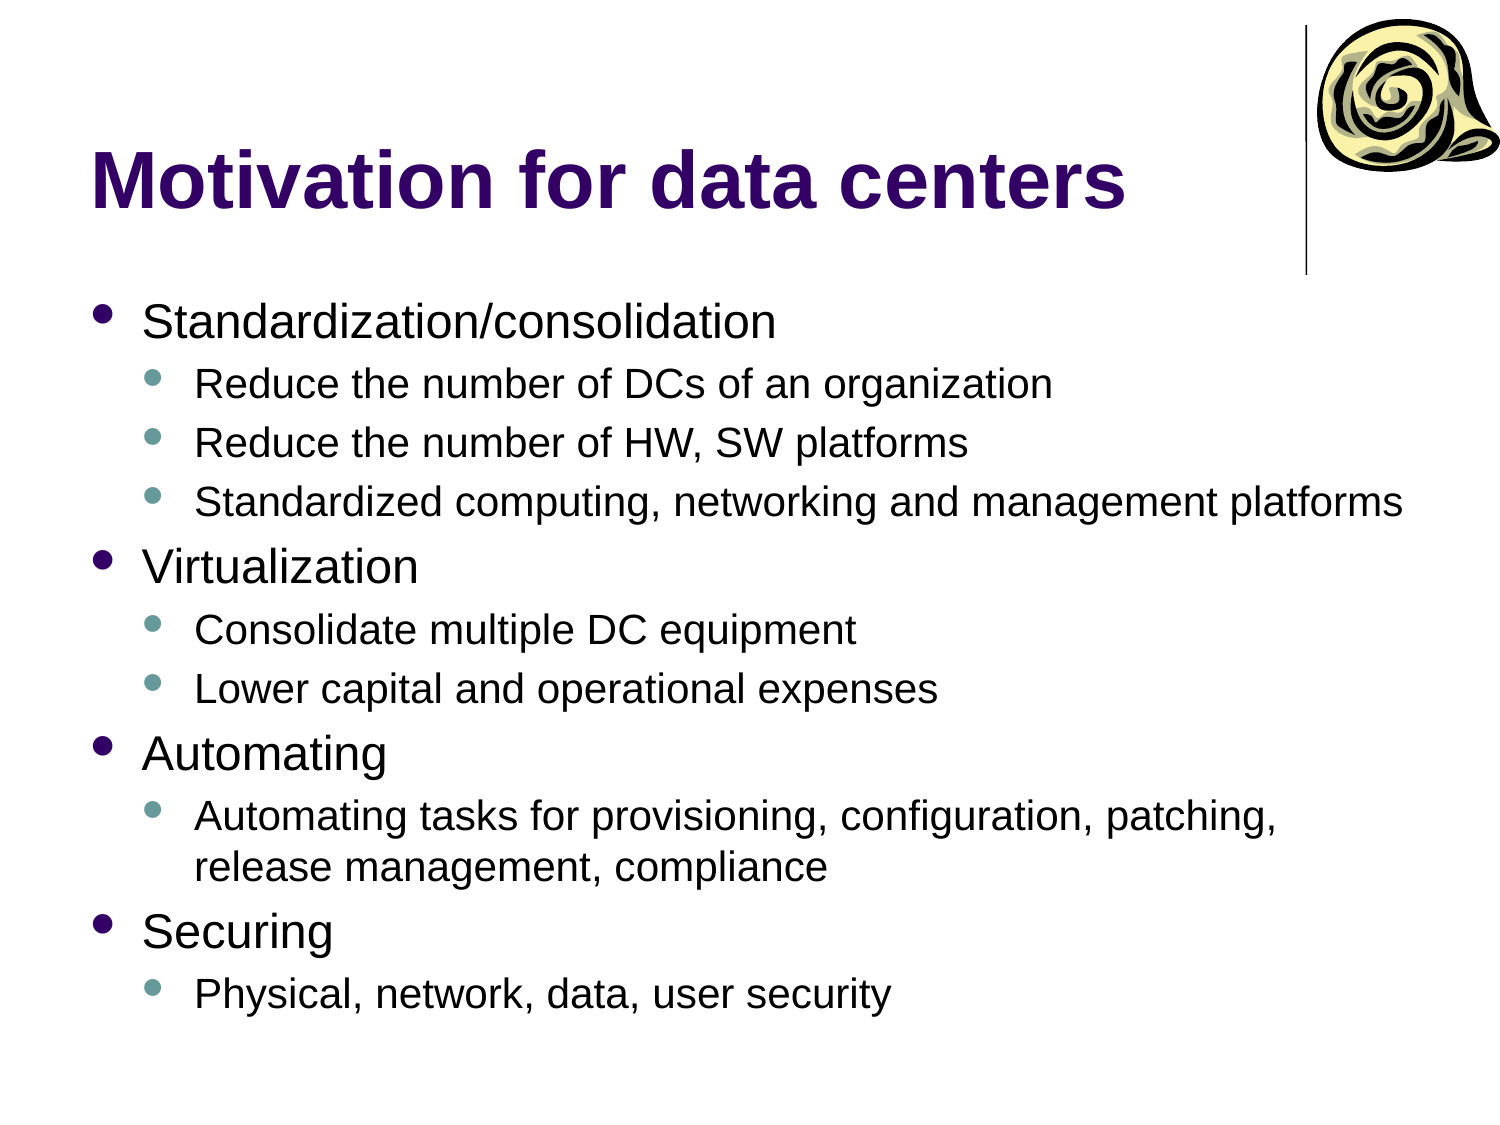

# Motivation for data centers
Standardization/consolidation
Reduce the number of DCs of an organization
Reduce the number of HW, SW platforms
Standardized computing, networking and management platforms
Virtualization
Consolidate multiple DC equipment
Lower capital and operational expenses
Automating
Automating tasks for provisioning, configuration, patching, release management, compliance
Securing
Physical, network, data, user security